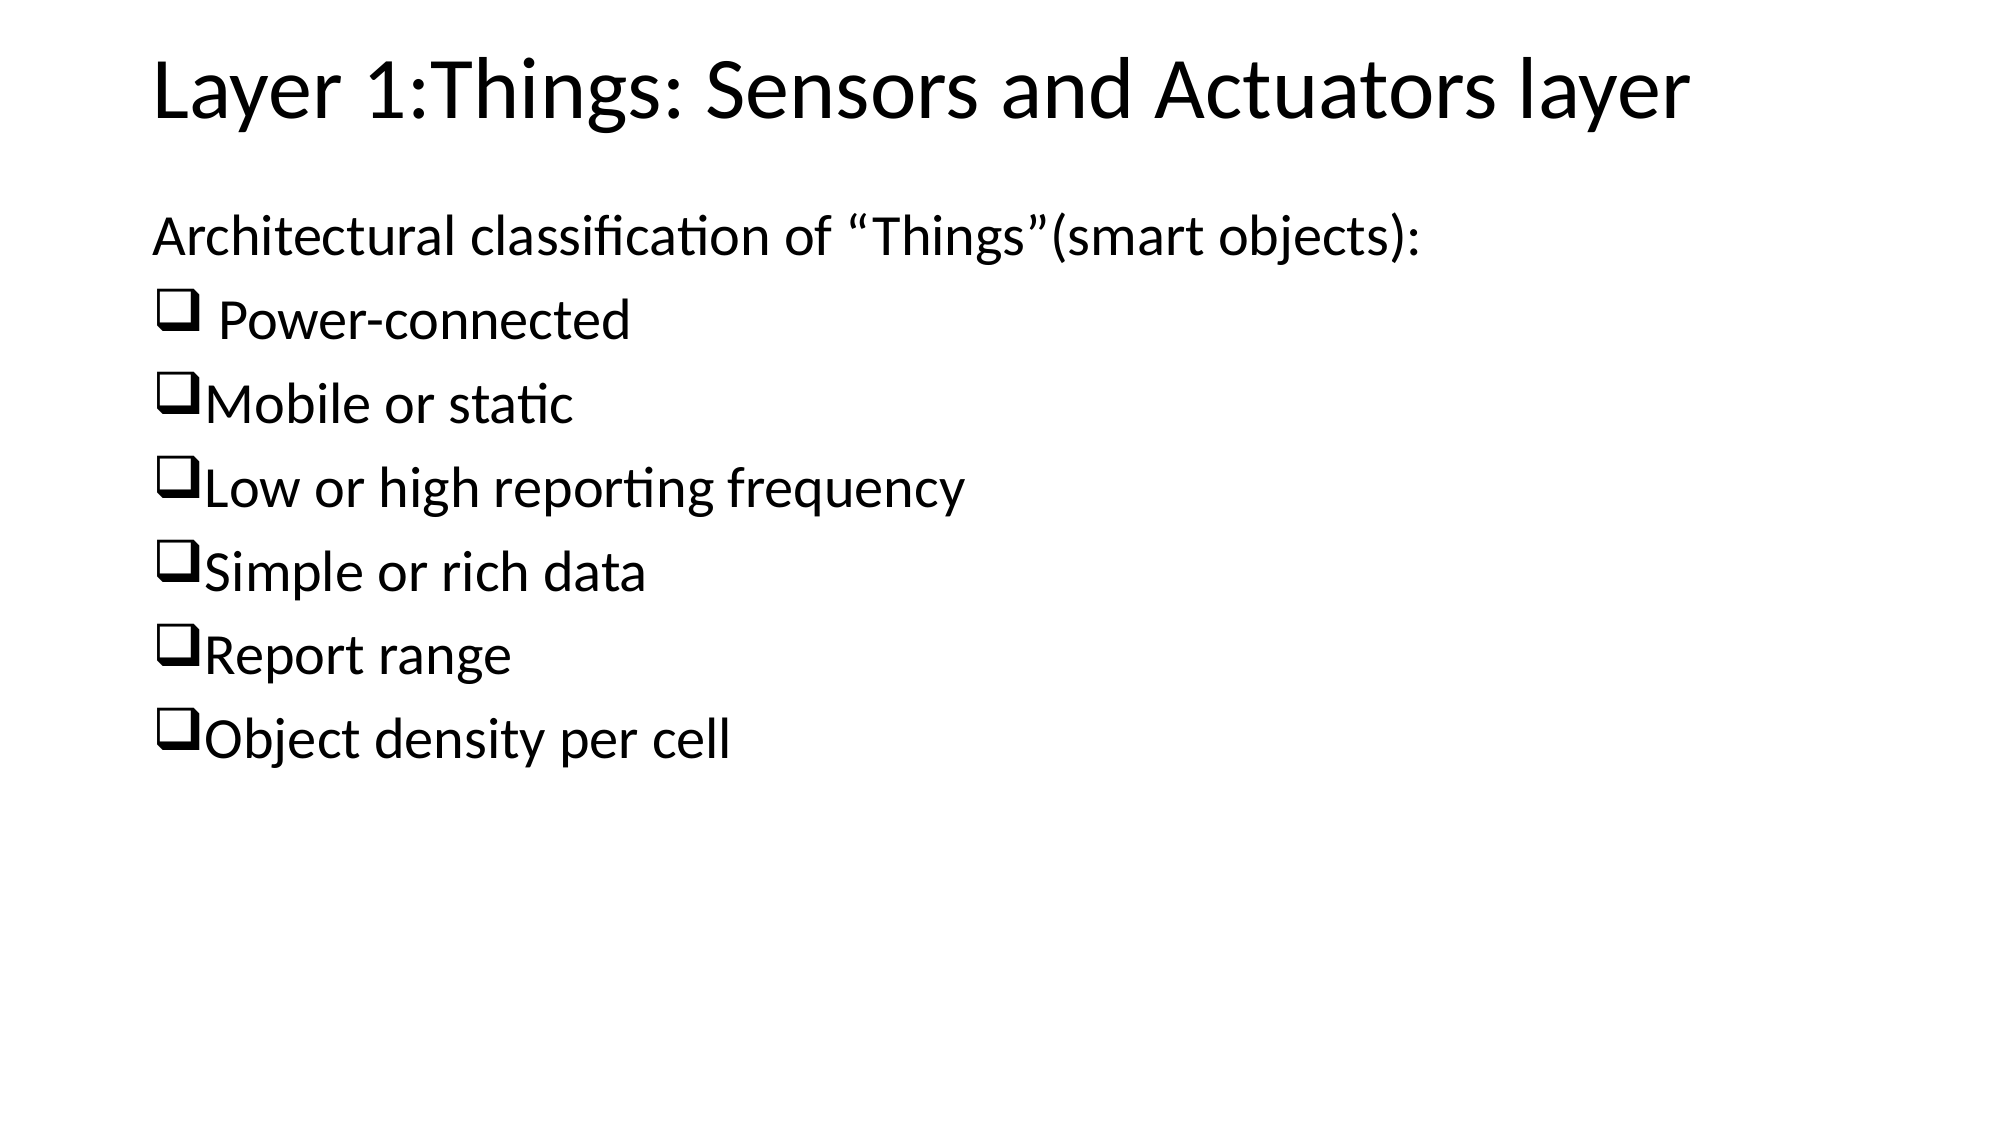

# Layer 1:Things: Sensors and Actuators layer
Architectural classification of “Things”(smart objects):
 Power-connected
Mobile or static
Low or high reporting frequency
Simple or rich data
Report range
Object density per cell